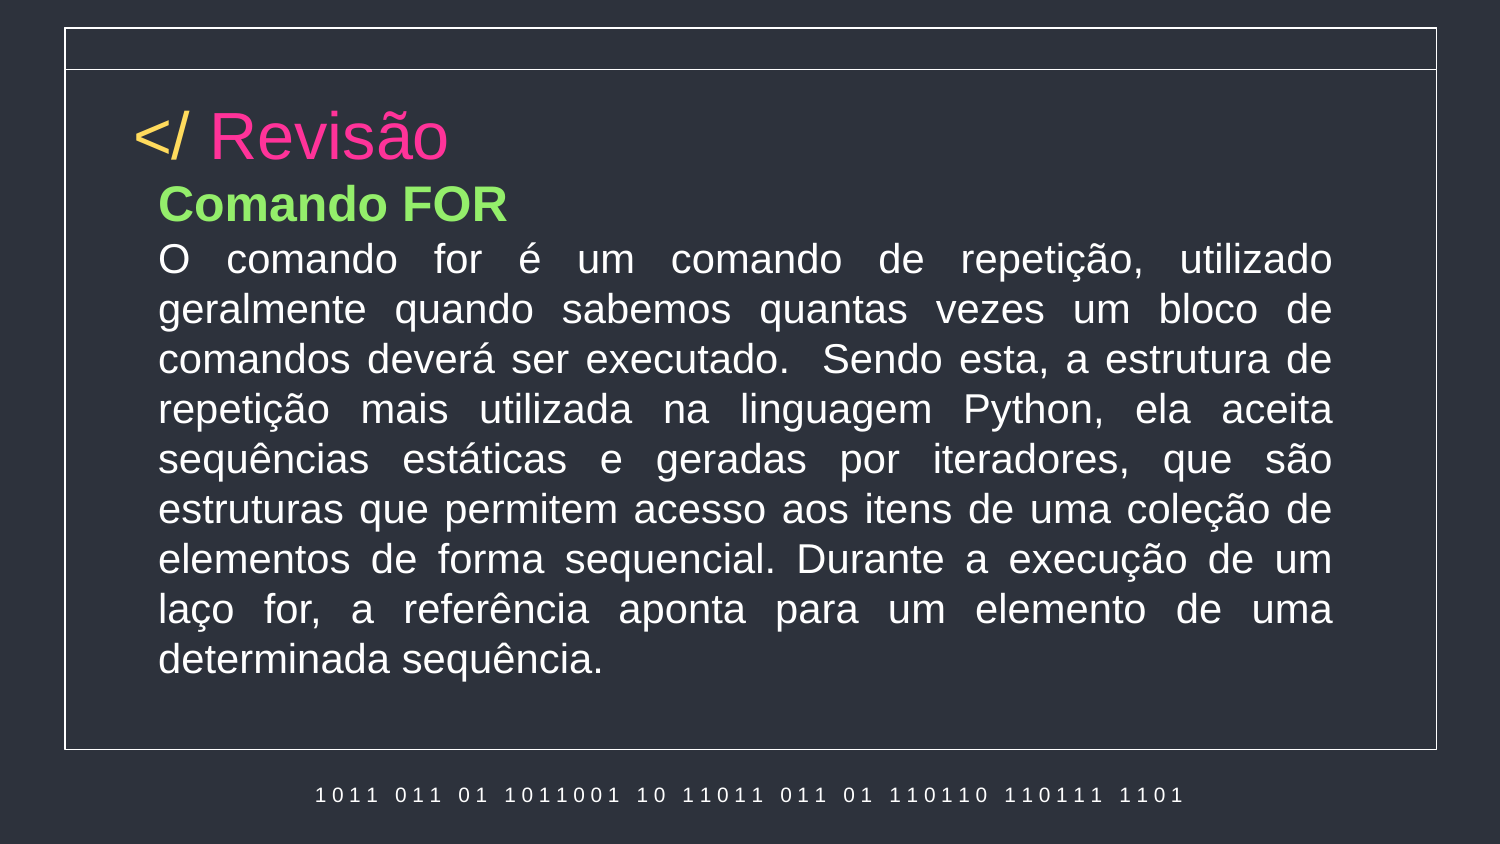

# </ Revisão
Comando FOR
O comando for é um comando de repetição, utilizado geralmente quando sabemos quantas vezes um bloco de comandos deverá ser executado.  Sendo esta, a estrutura de repetição mais utilizada na linguagem Python, ela aceita sequências estáticas e geradas por iteradores, que são estruturas que permitem acesso aos itens de uma coleção de elementos de forma sequencial. Durante a execução de um laço for, a referência aponta para um elemento de uma determinada sequência.